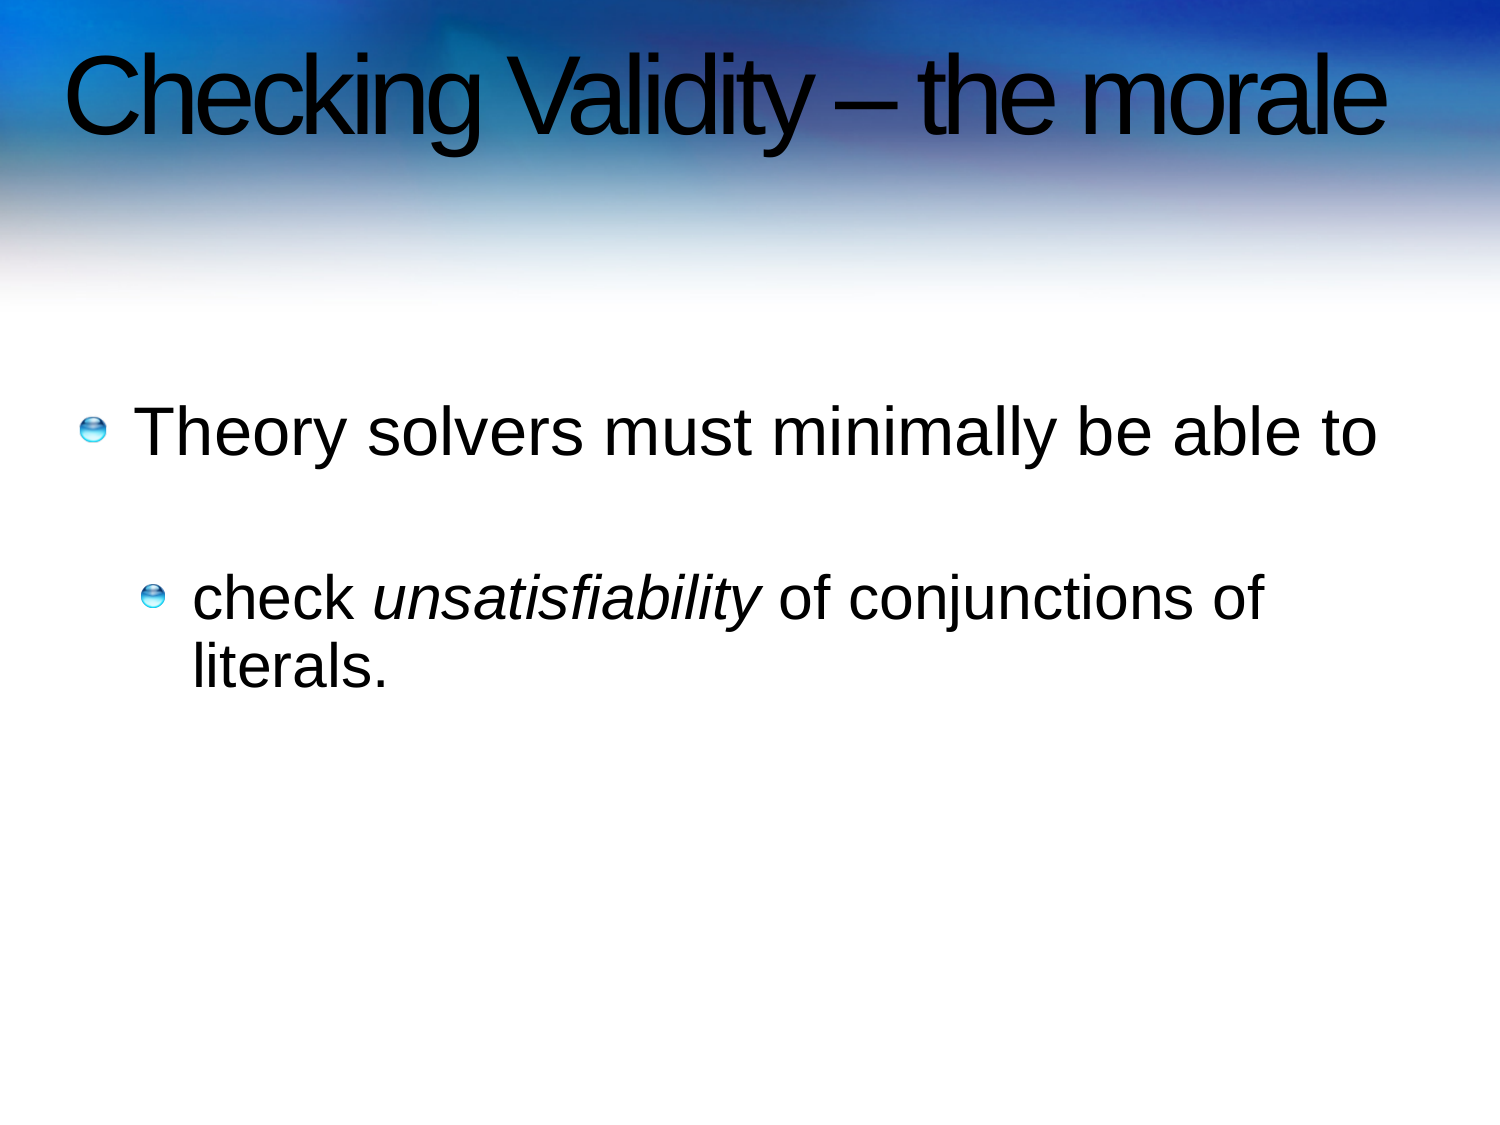

# Checking Validity – the morale
Theory solvers must minimally be able to
check unsatisfiability of conjunctions of literals.